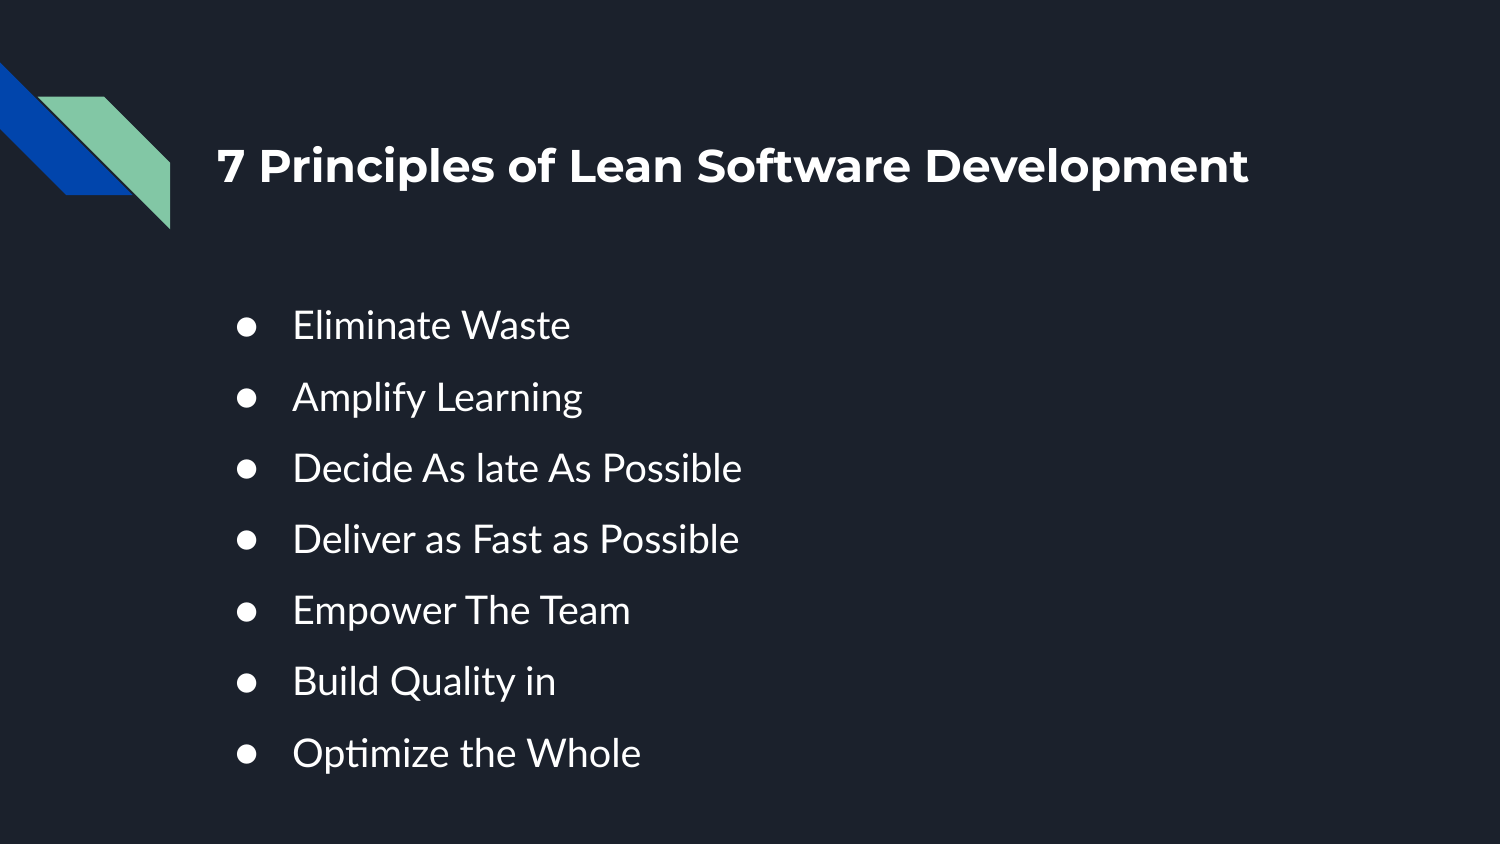

# 7 Principles of Lean Software Development
Eliminate Waste
Amplify Learning
Decide As late As Possible
Deliver as Fast as Possible
Empower The Team
Build Quality in
Optimize the Whole